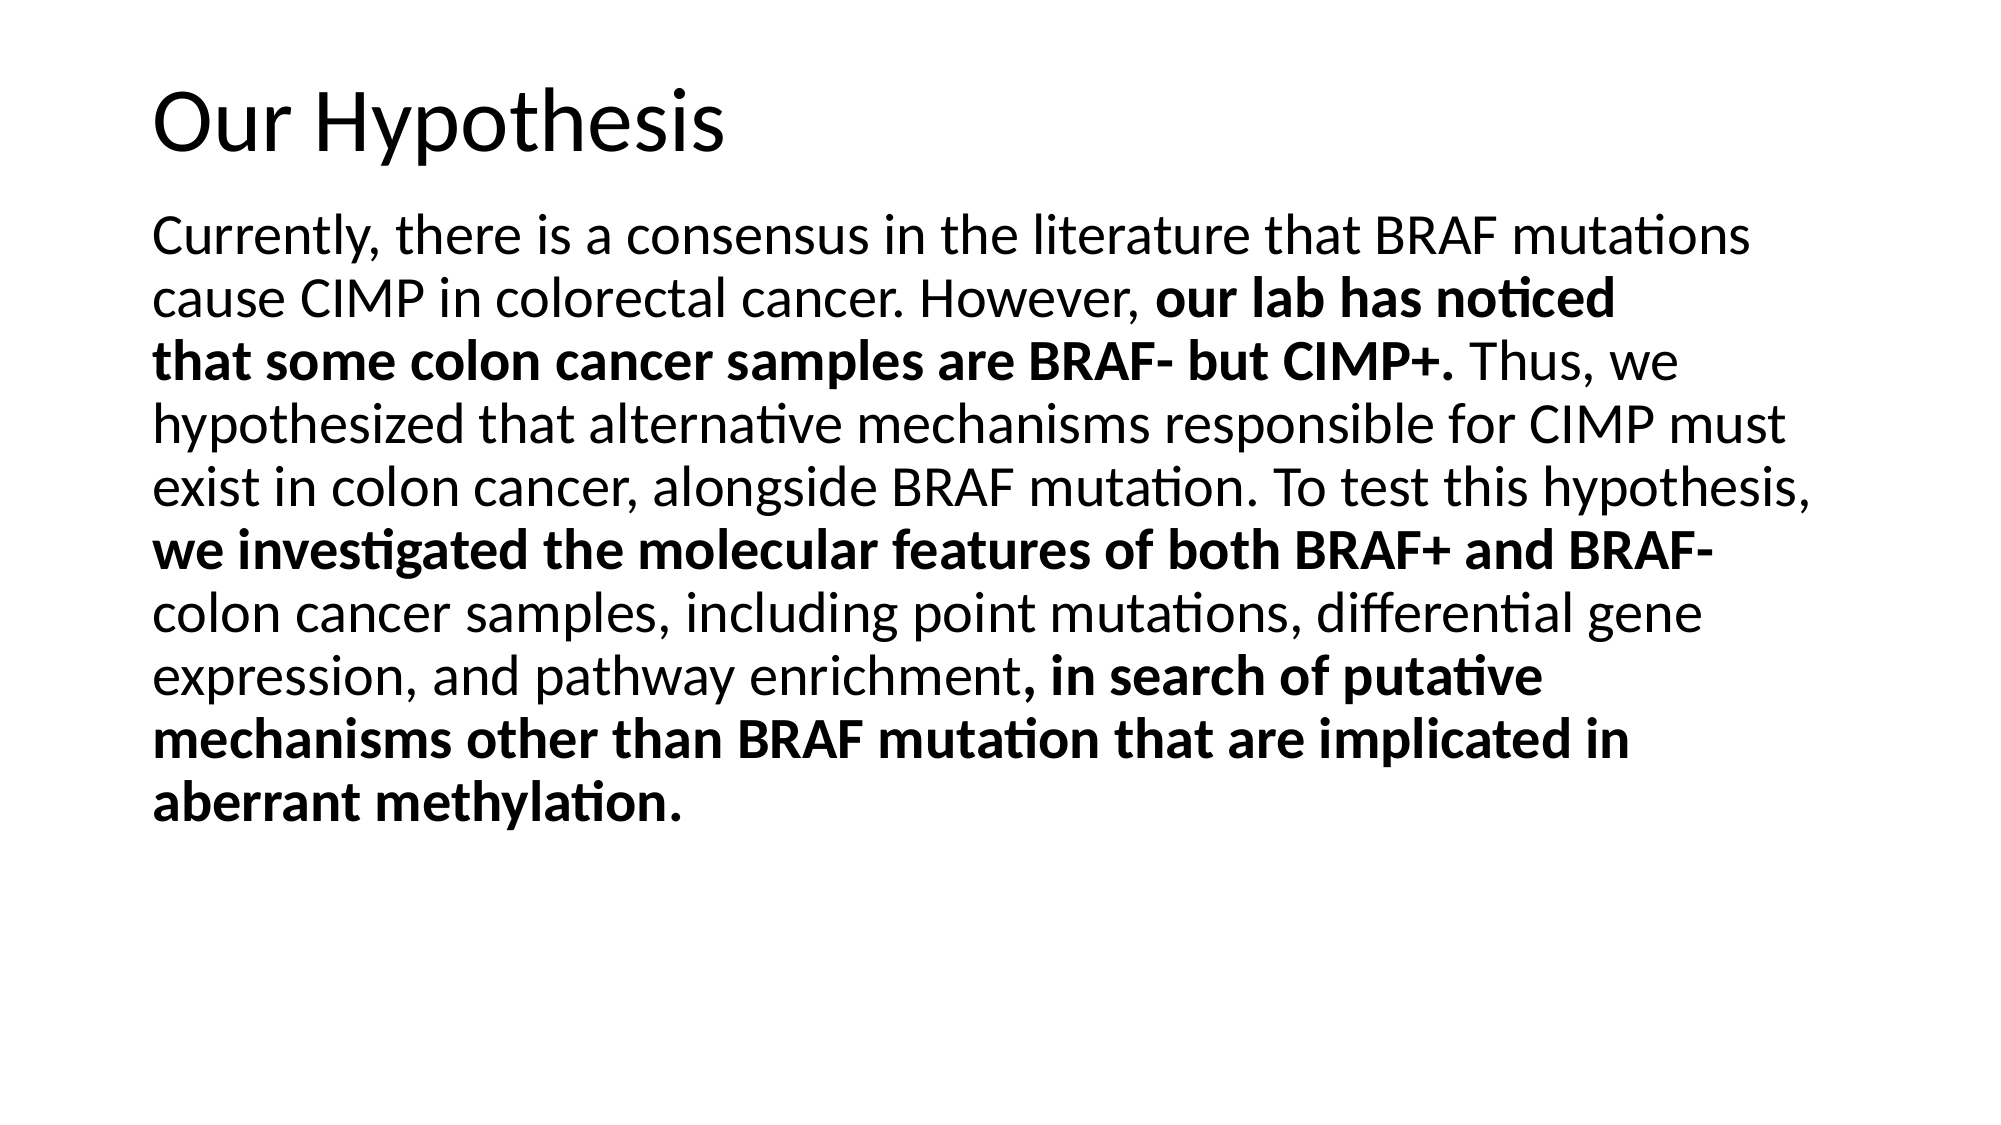

# Our Hypothesis
Currently, there is a consensus in the literature that BRAF mutations cause CIMP in colorectal cancer. However, our lab has noticed that some colon cancer samples are BRAF- but CIMP+. Thus, we hypothesized that alternative mechanisms responsible for CIMP must exist in colon cancer, alongside BRAF mutation. To test this hypothesis, we investigated the molecular features of both BRAF+ and BRAF- colon cancer samples, including point mutations, differential gene expression, and pathway enrichment, in search of putative mechanisms other than BRAF mutation that are implicated in aberrant methylation.